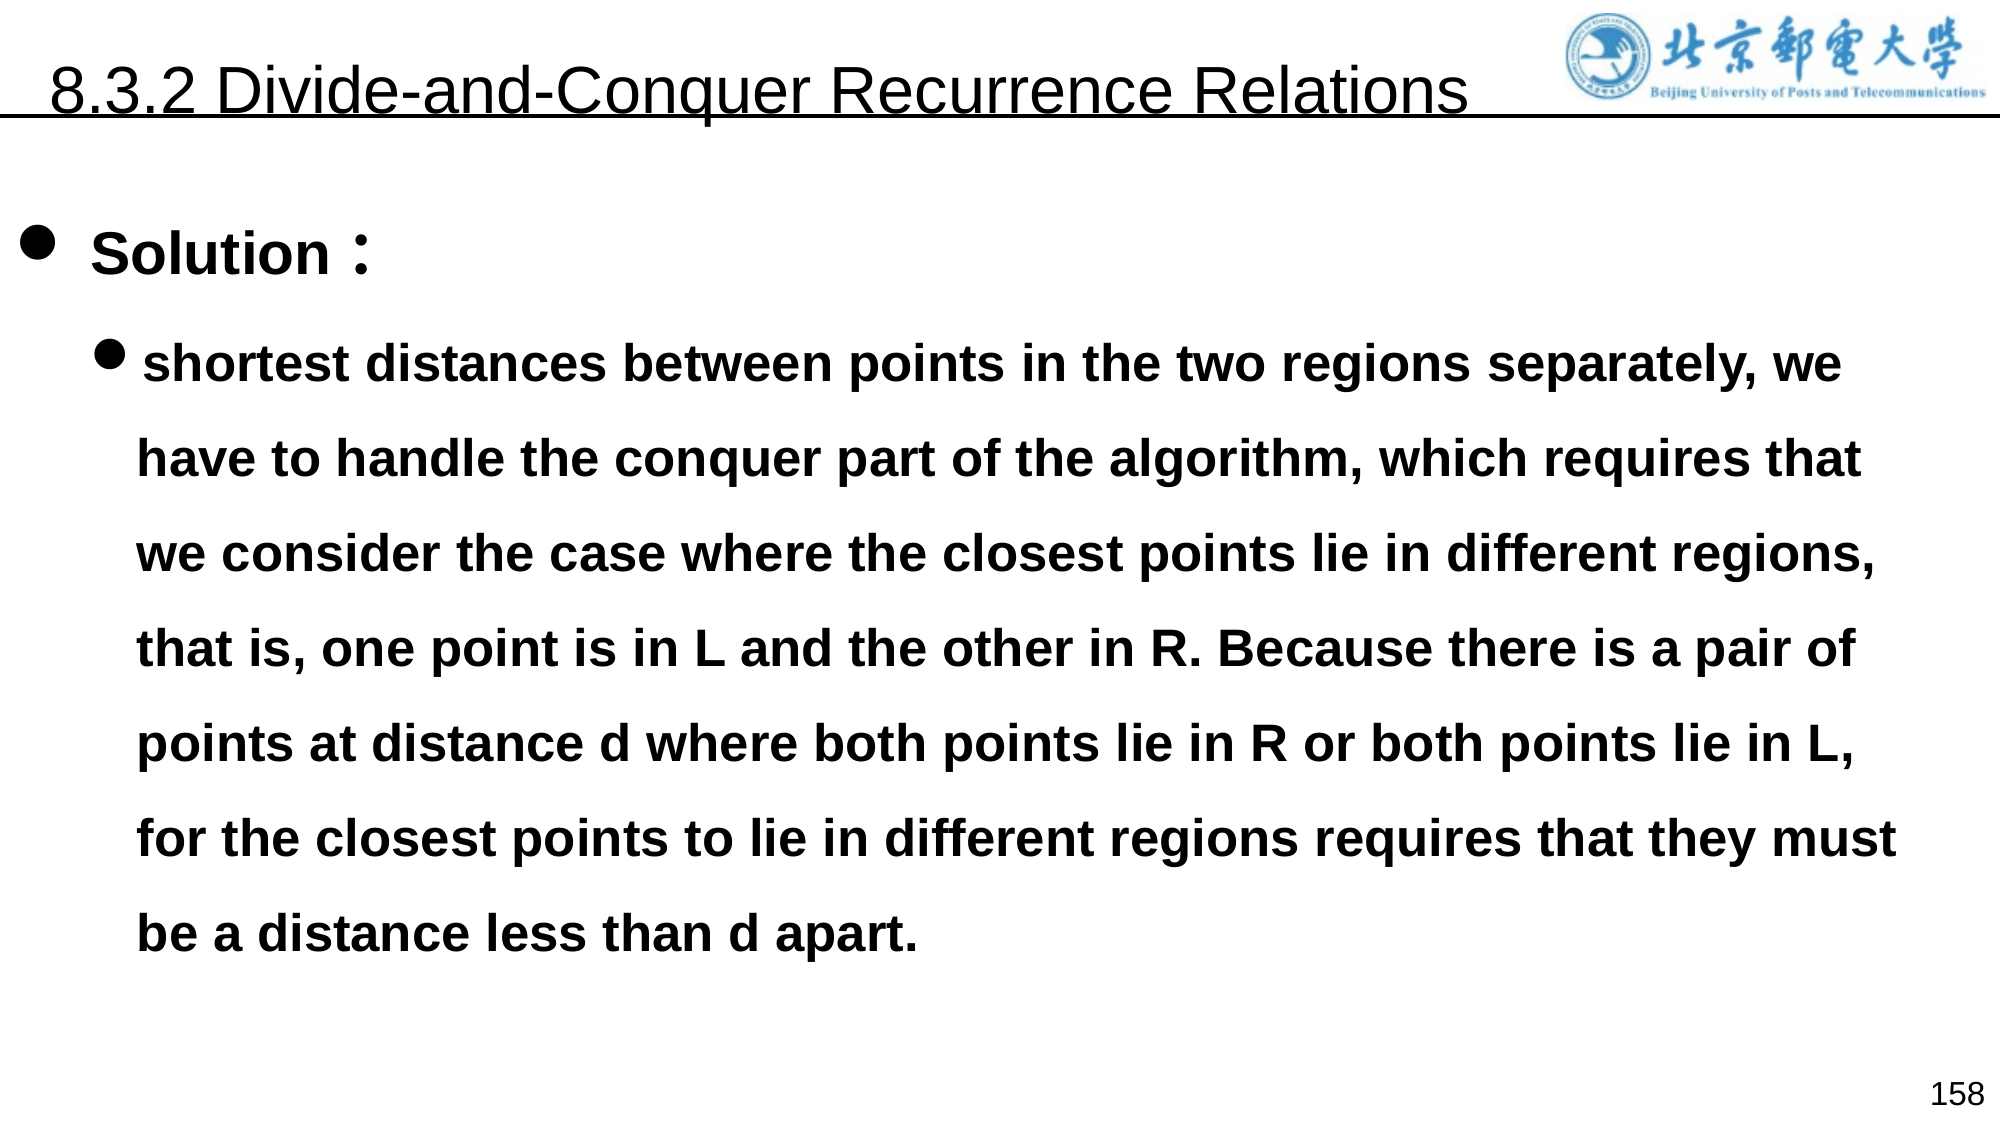

8.3.2 Divide-and-Conquer Recurrence Relations
Solution：
shortest distances between points in the two regions separately, we have to handle the conquer part of the algorithm, which requires that we consider the case where the closest points lie in different regions, that is, one point is in L and the other in R. Because there is a pair of points at distance d where both points lie in R or both points lie in L, for the closest points to lie in different regions requires that they must be a distance less than d apart.